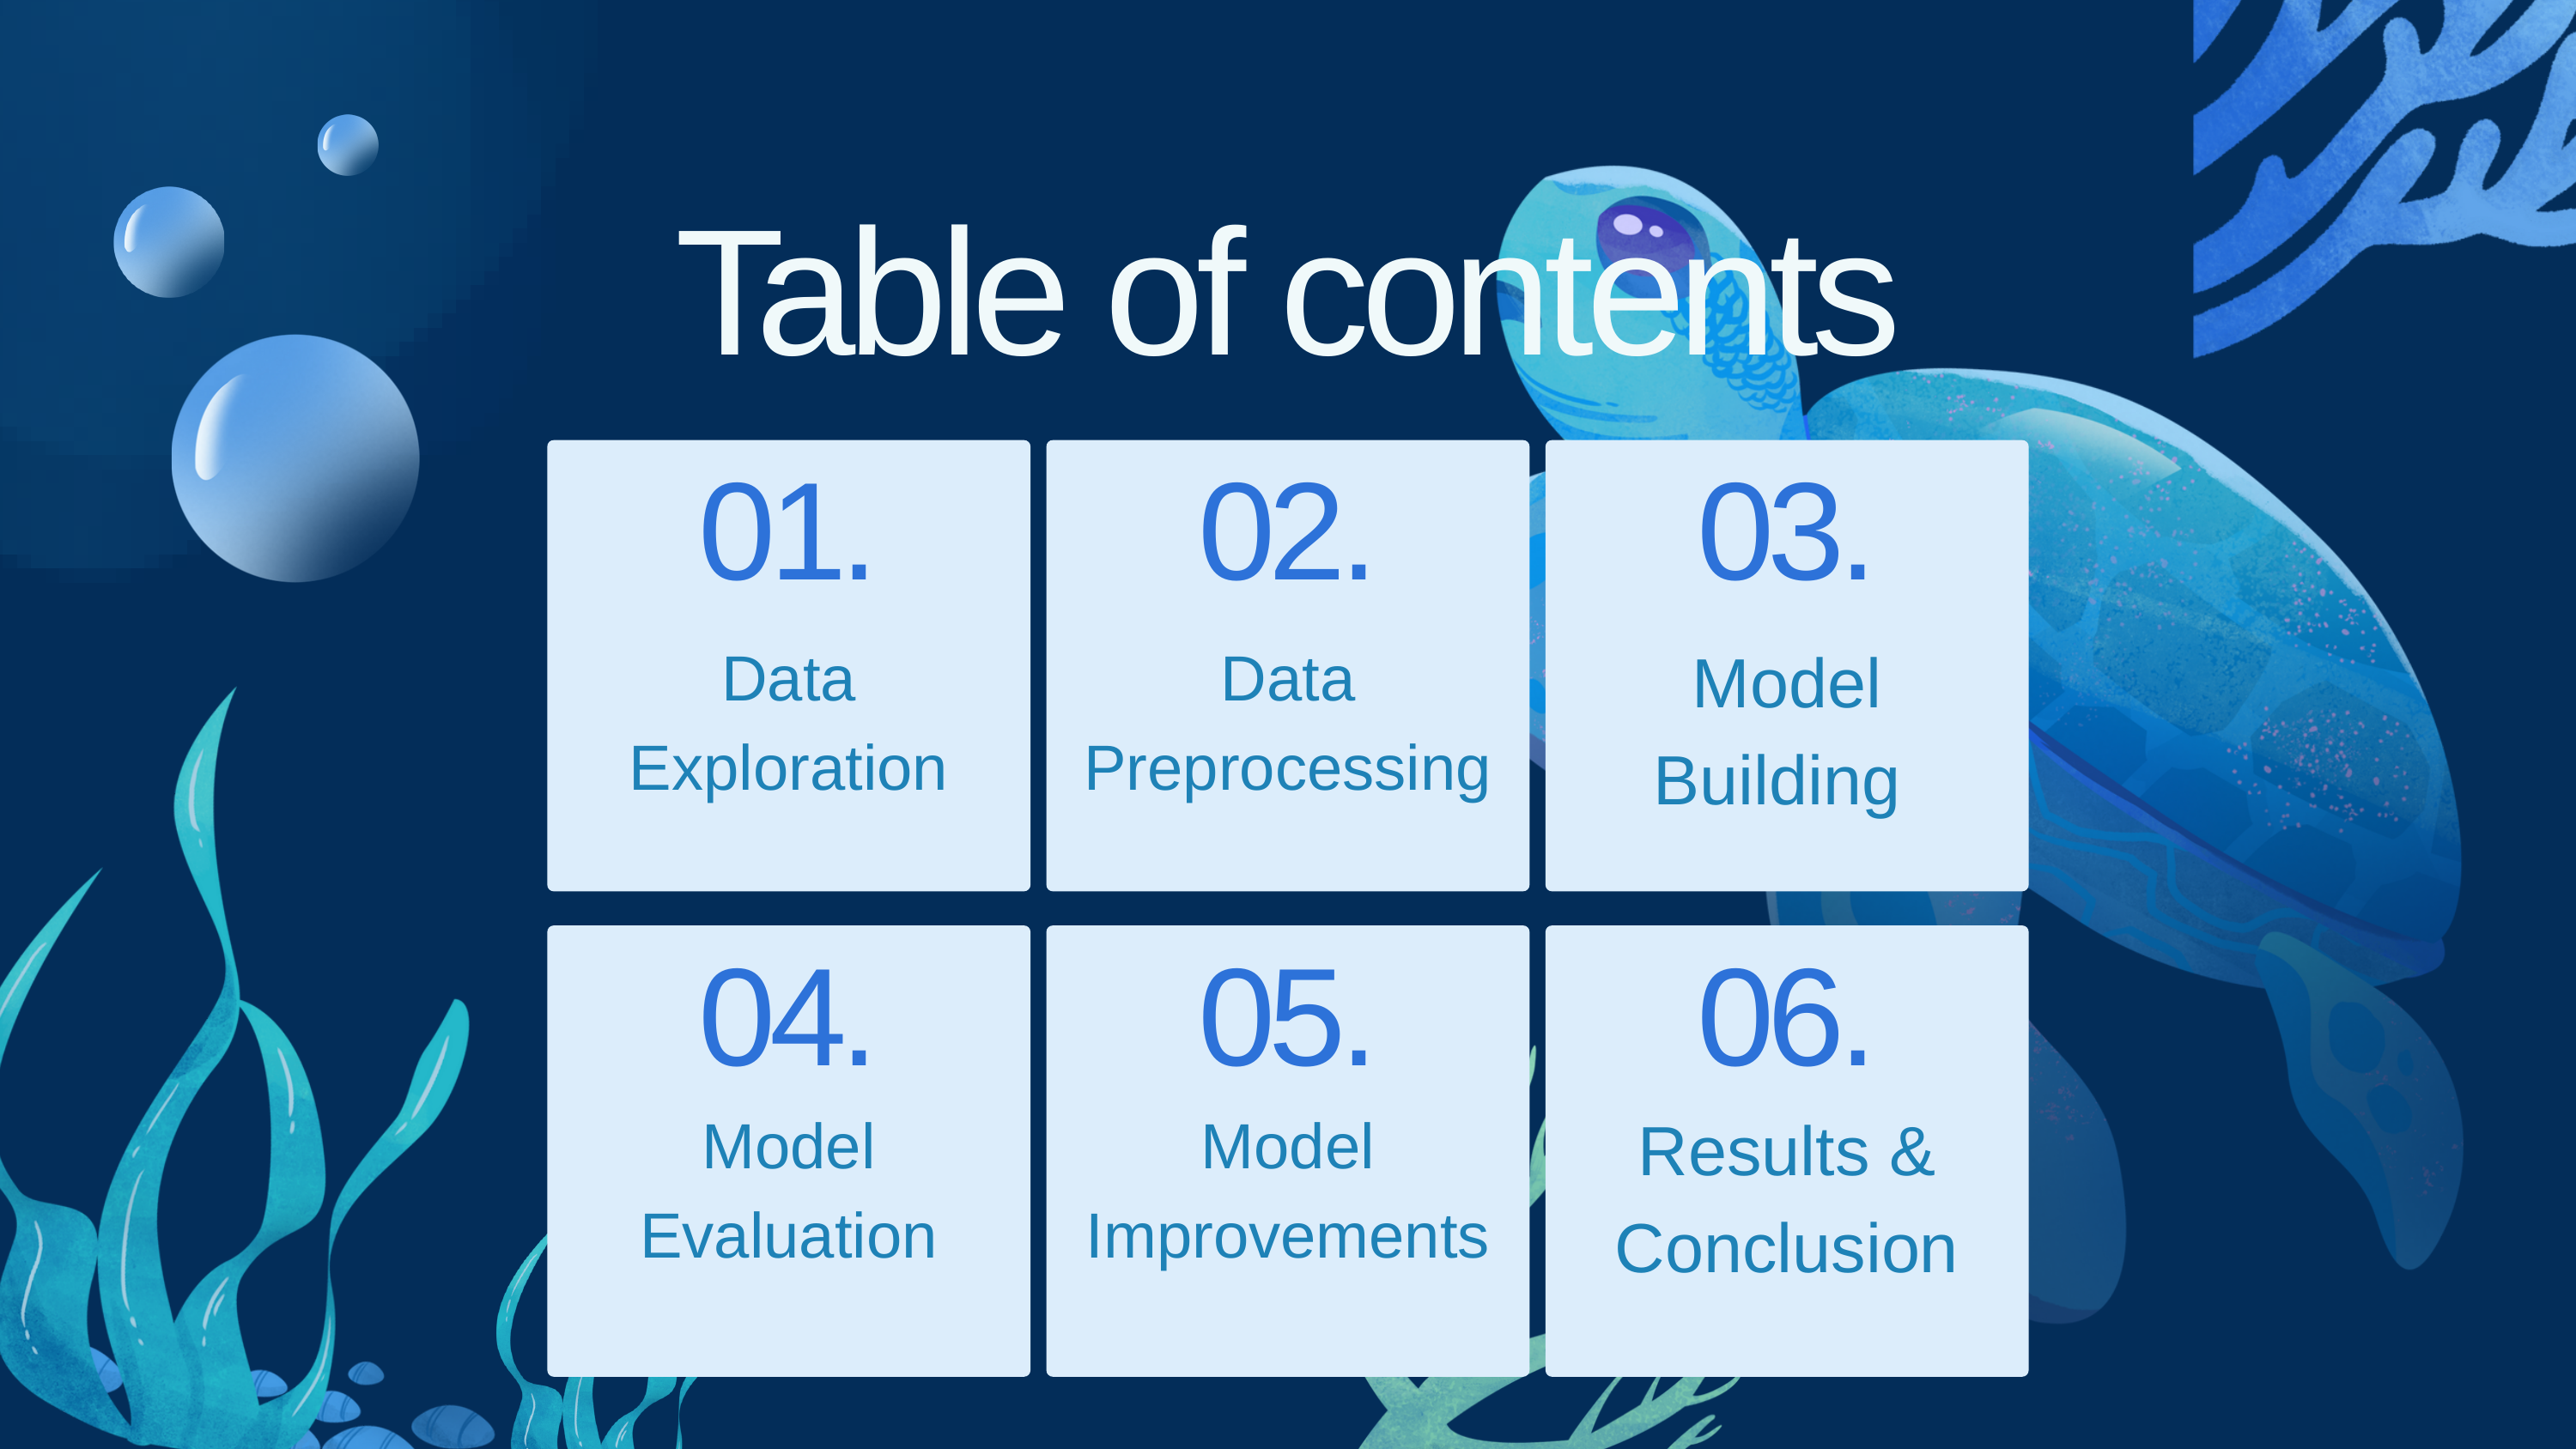

Table of contents

01.
02.
03.
Data Exploration
Data Preprocessing
Model Building

04.
05.
06.

Model Evaluation
Model Improvements
Results & Conclusion